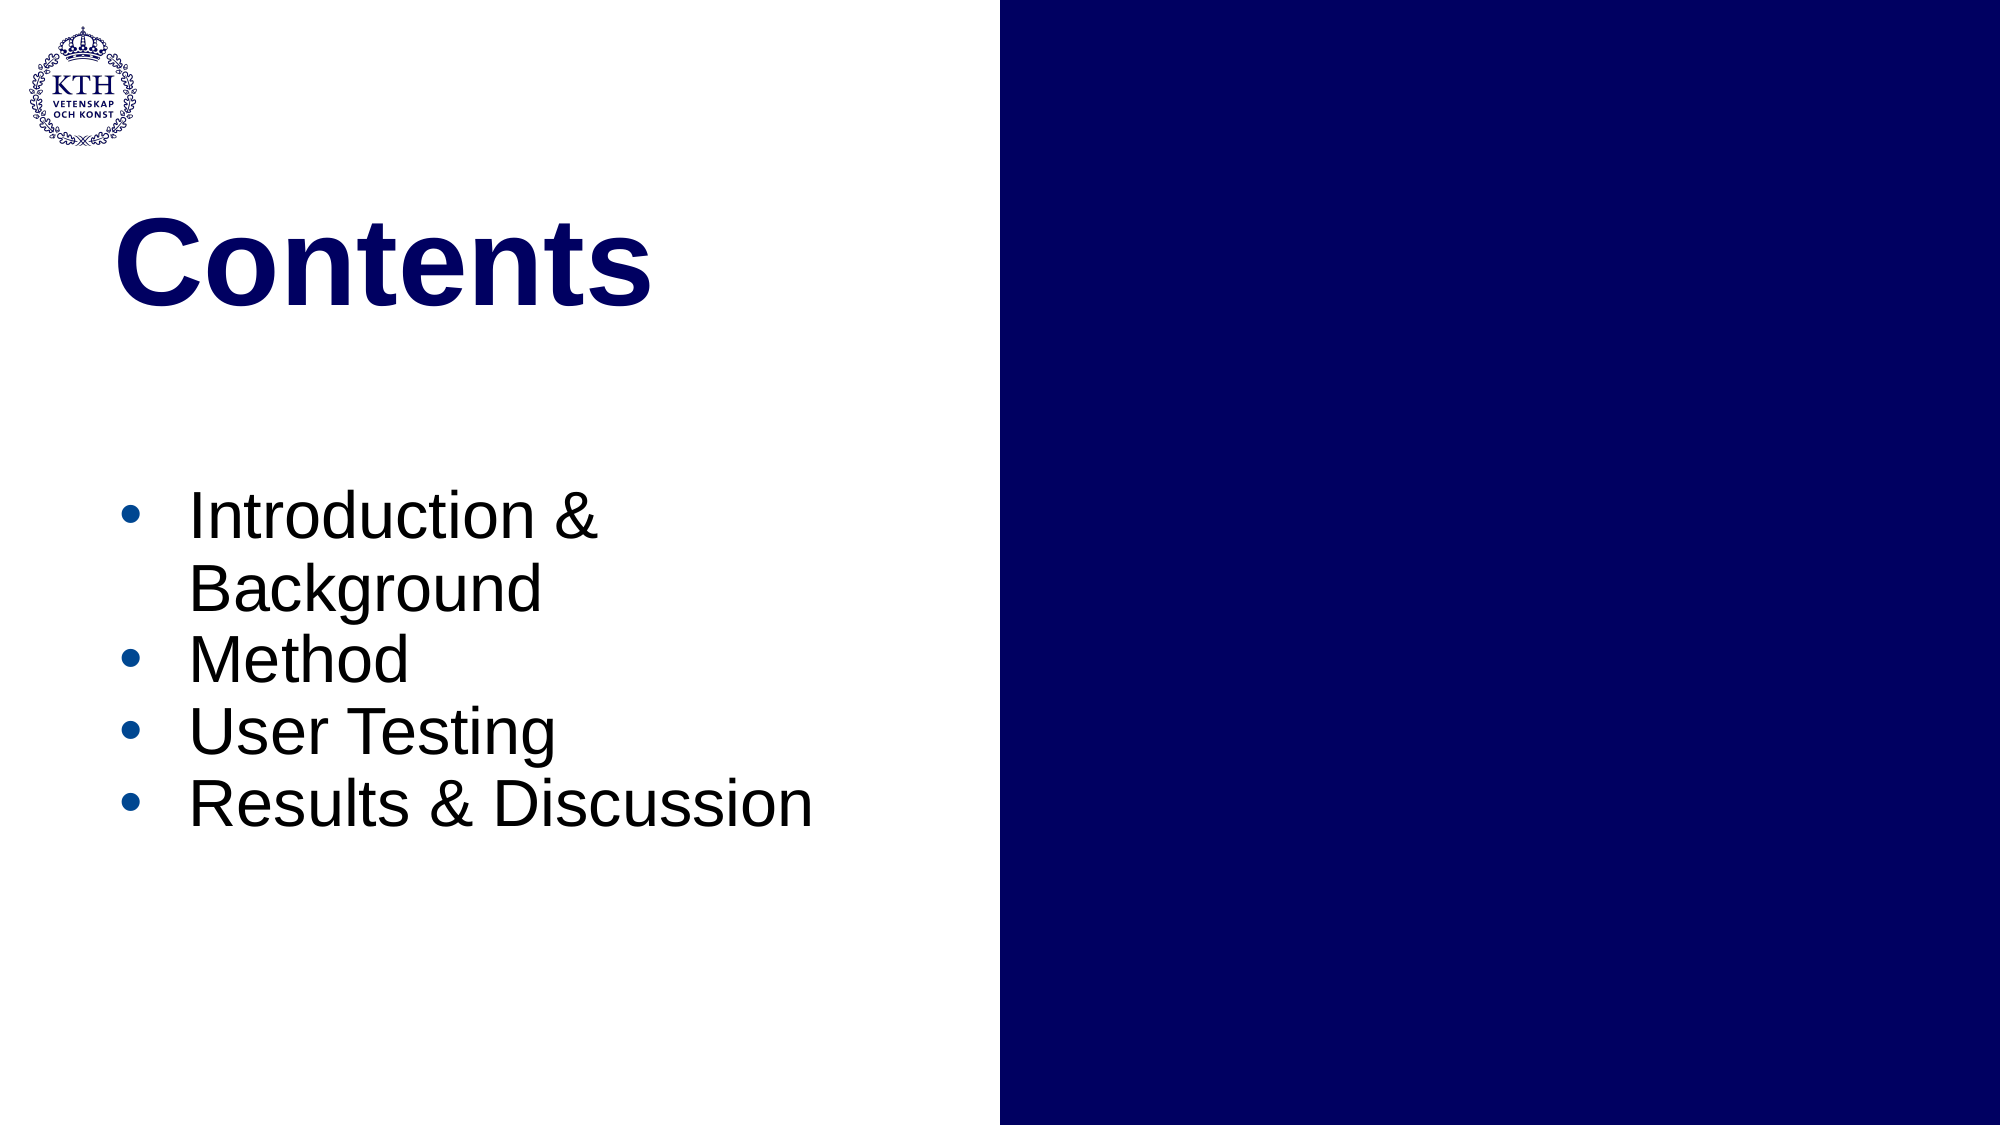

# Contents
Introduction & Background
Method
User Testing
Results & Discussion